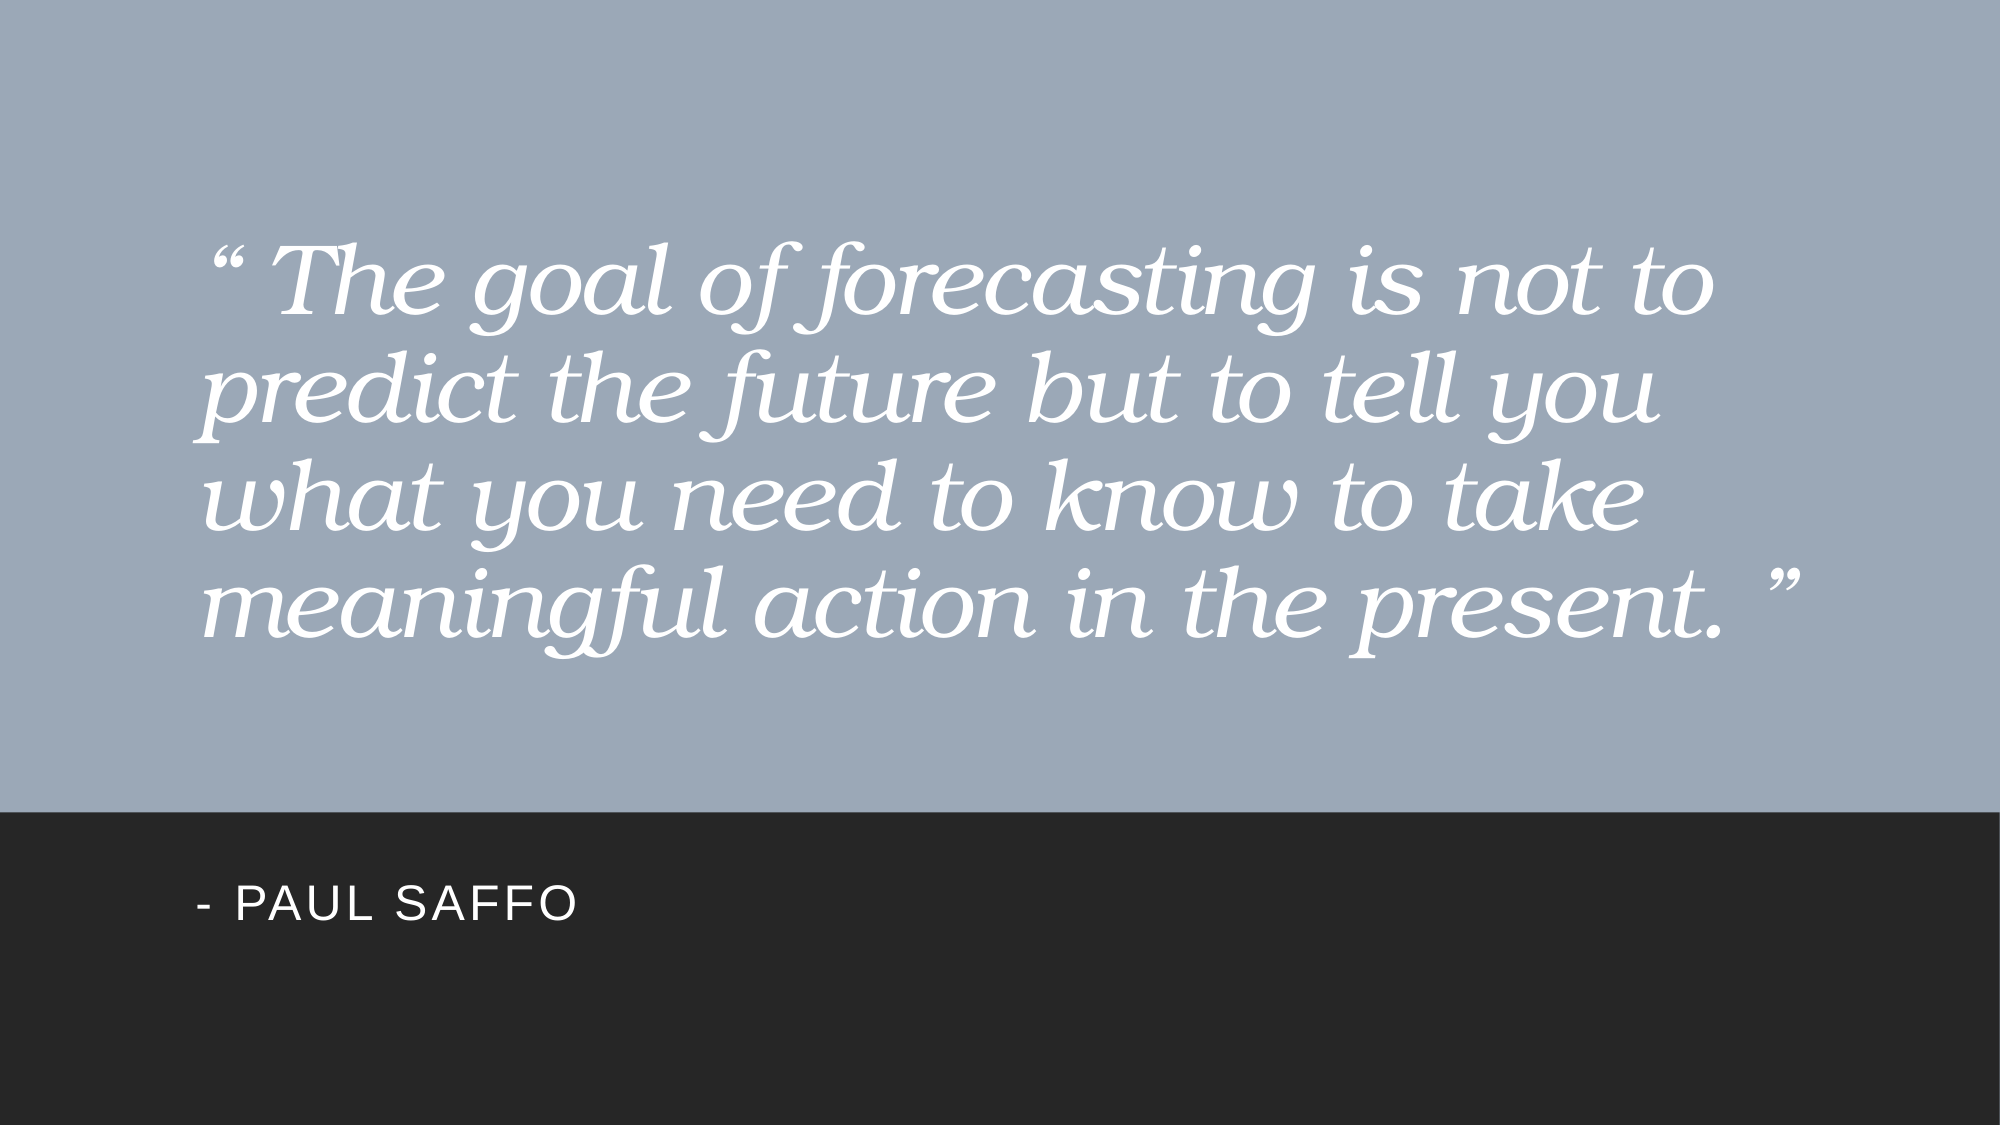

# “ The goal of forecasting is not to predict the future but to tell you what you need to know to take meaningful action in the present. ”

- Paul Saffo